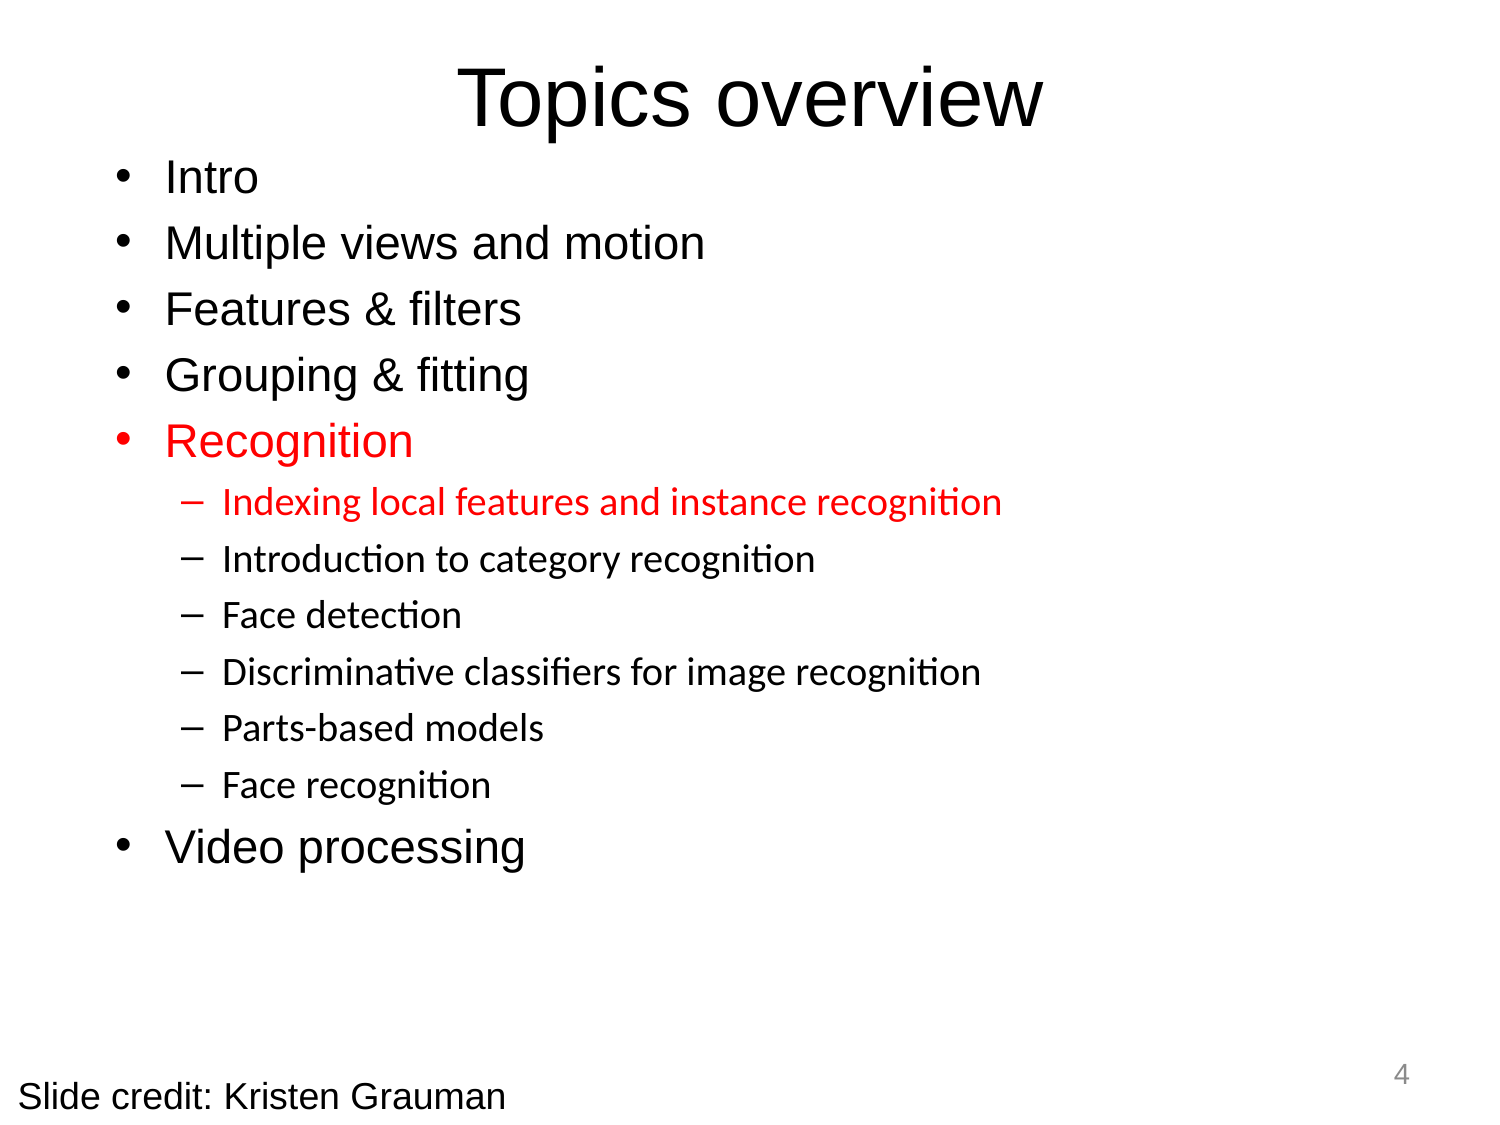

# Topics overview
Intro
Multiple views and motion
Features & filters
Grouping & fitting
Recognition
Indexing local features and instance recognition
Introduction to category recognition
Face detection
Discriminative classifiers for image recognition
Parts-based models
Face recognition
Video processing
4
Slide credit: Kristen Grauman